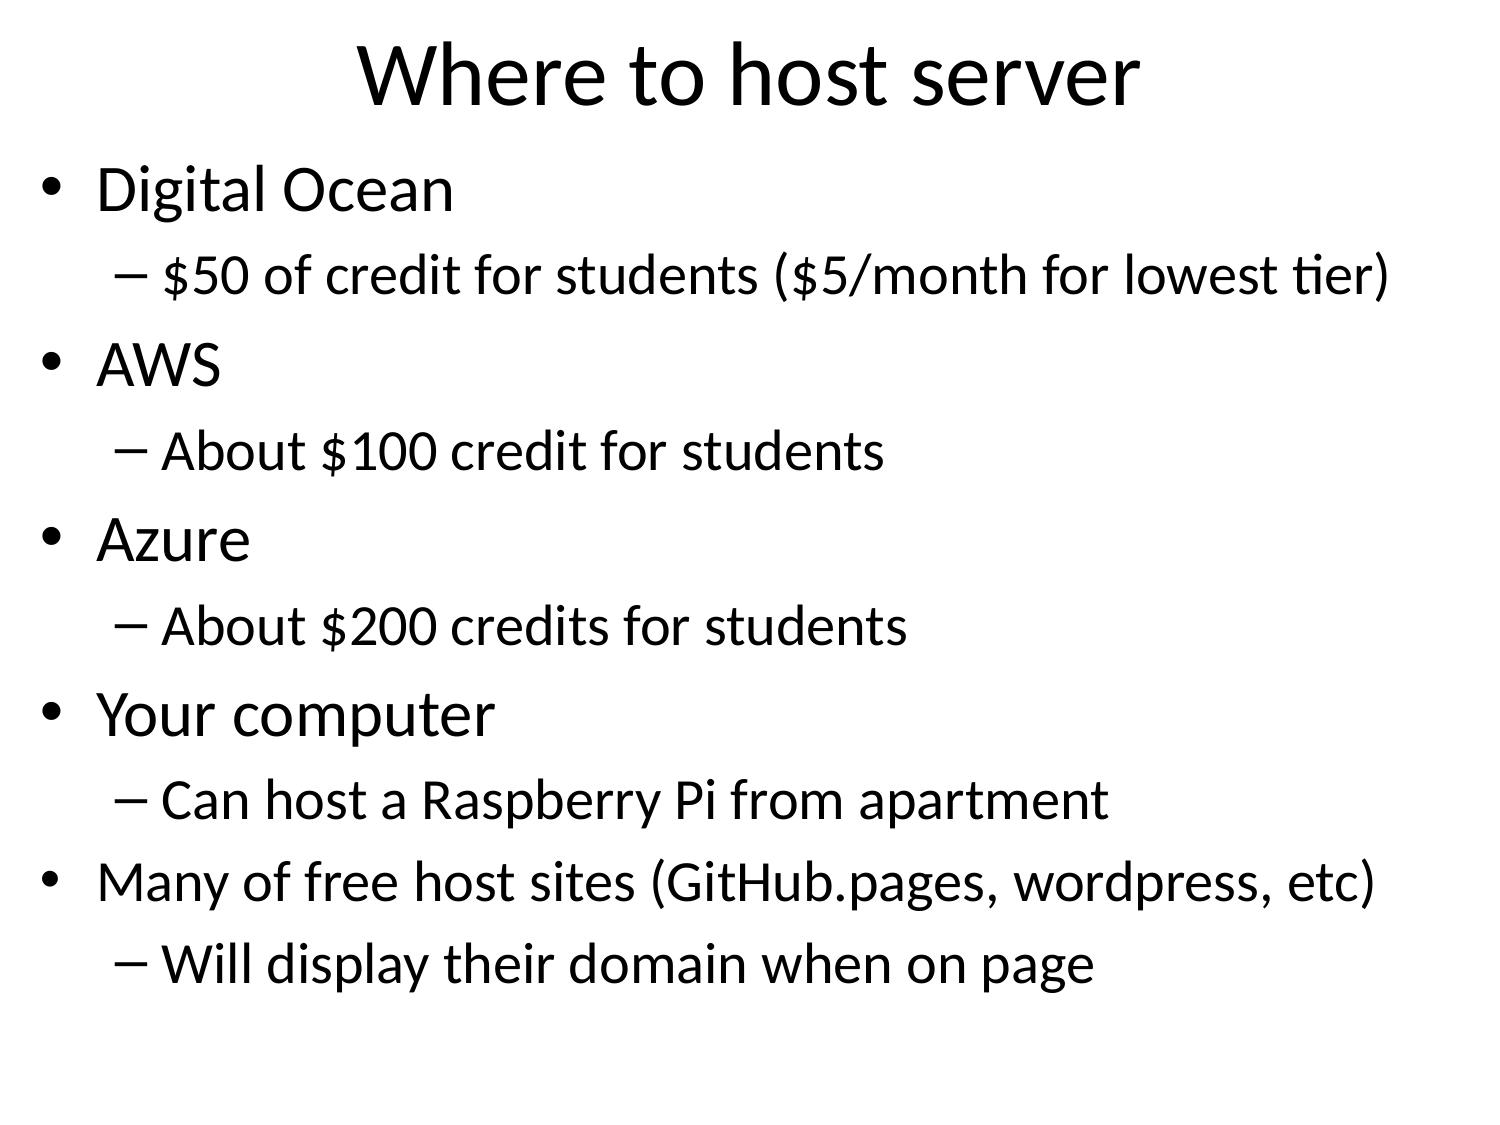

# Where to host server
Digital Ocean
$50 of credit for students ($5/month for lowest tier)
AWS
About $100 credit for students
Azure
About $200 credits for students
Your computer
Can host a Raspberry Pi from apartment
Many of free host sites (GitHub.pages, wordpress, etc)
Will display their domain when on page